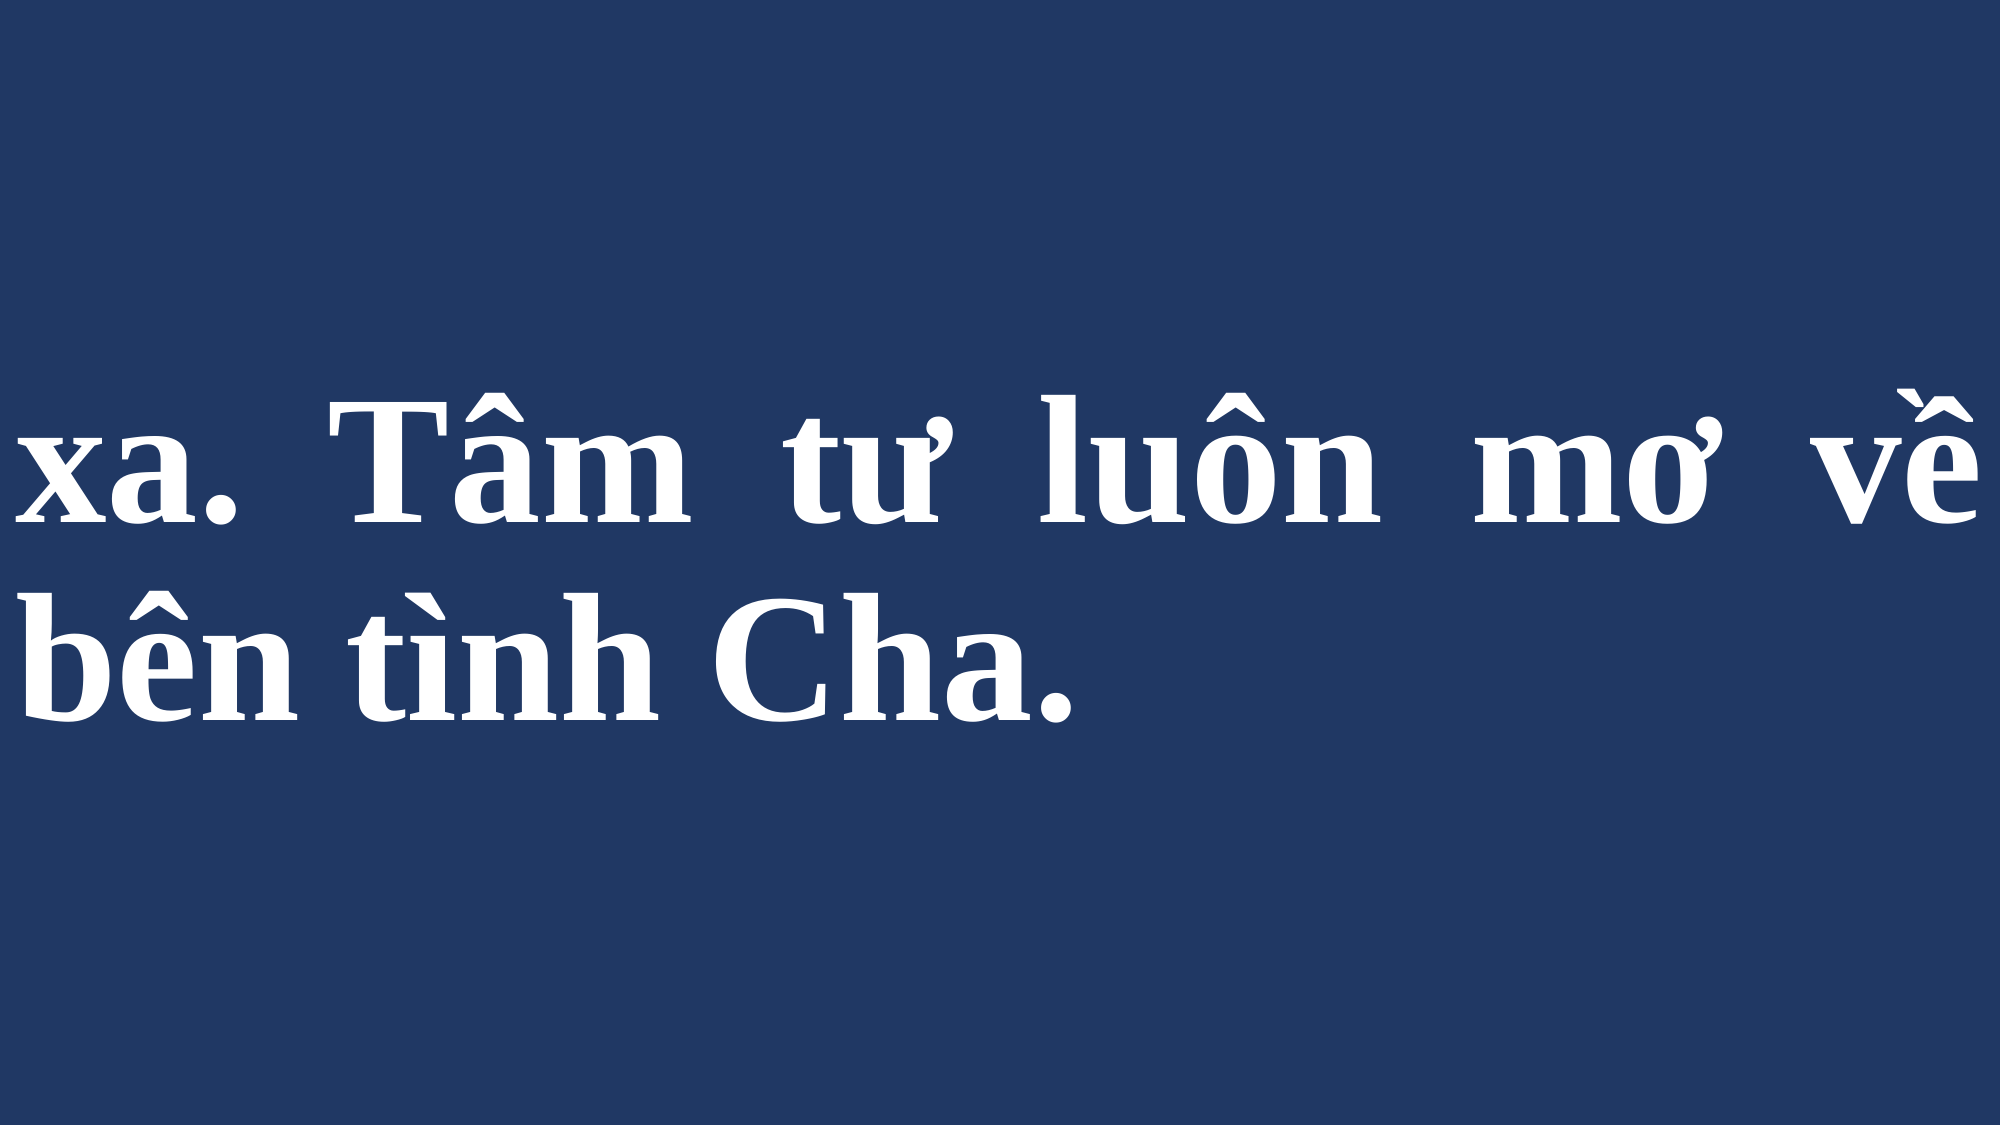

# xa. Tâm tư luôn mơ về bên tình Cha.